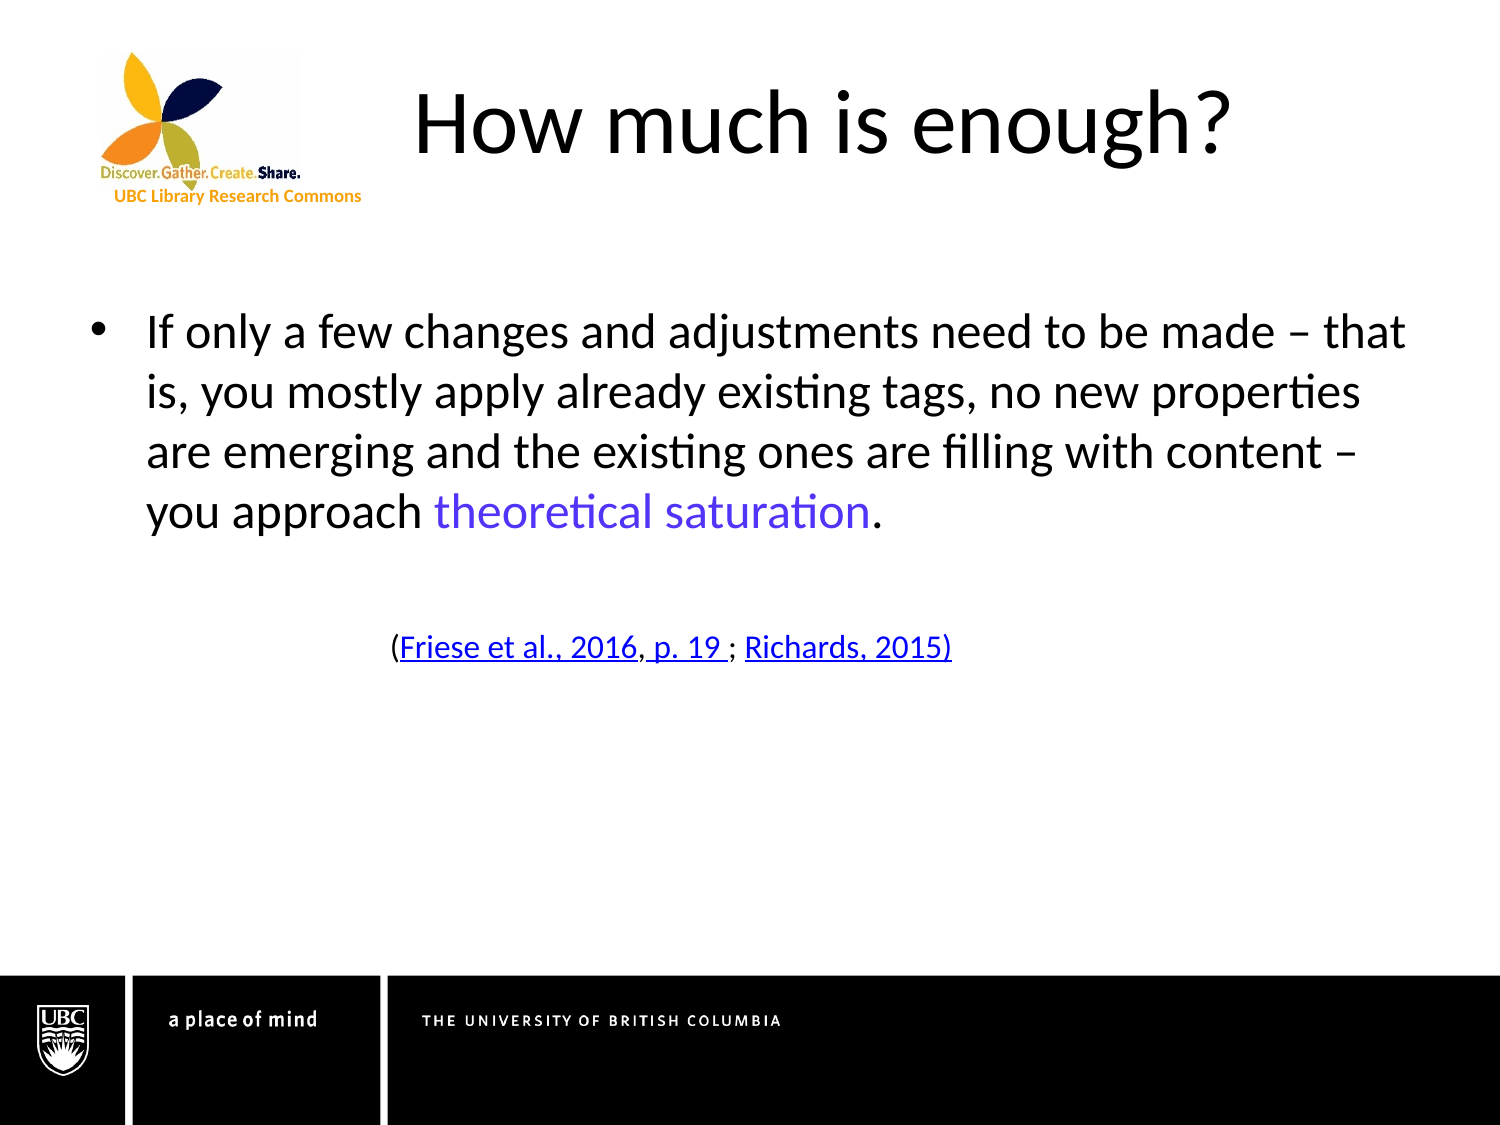

# How much is enough?
If only a few changes and adjustments need to be made – that is, you mostly apply already existing tags, no new properties are emerging and the existing ones are filling with content – you approach theoretical saturation.
										(Friese et al., 2016, p. 19 ; Richards, 2015)